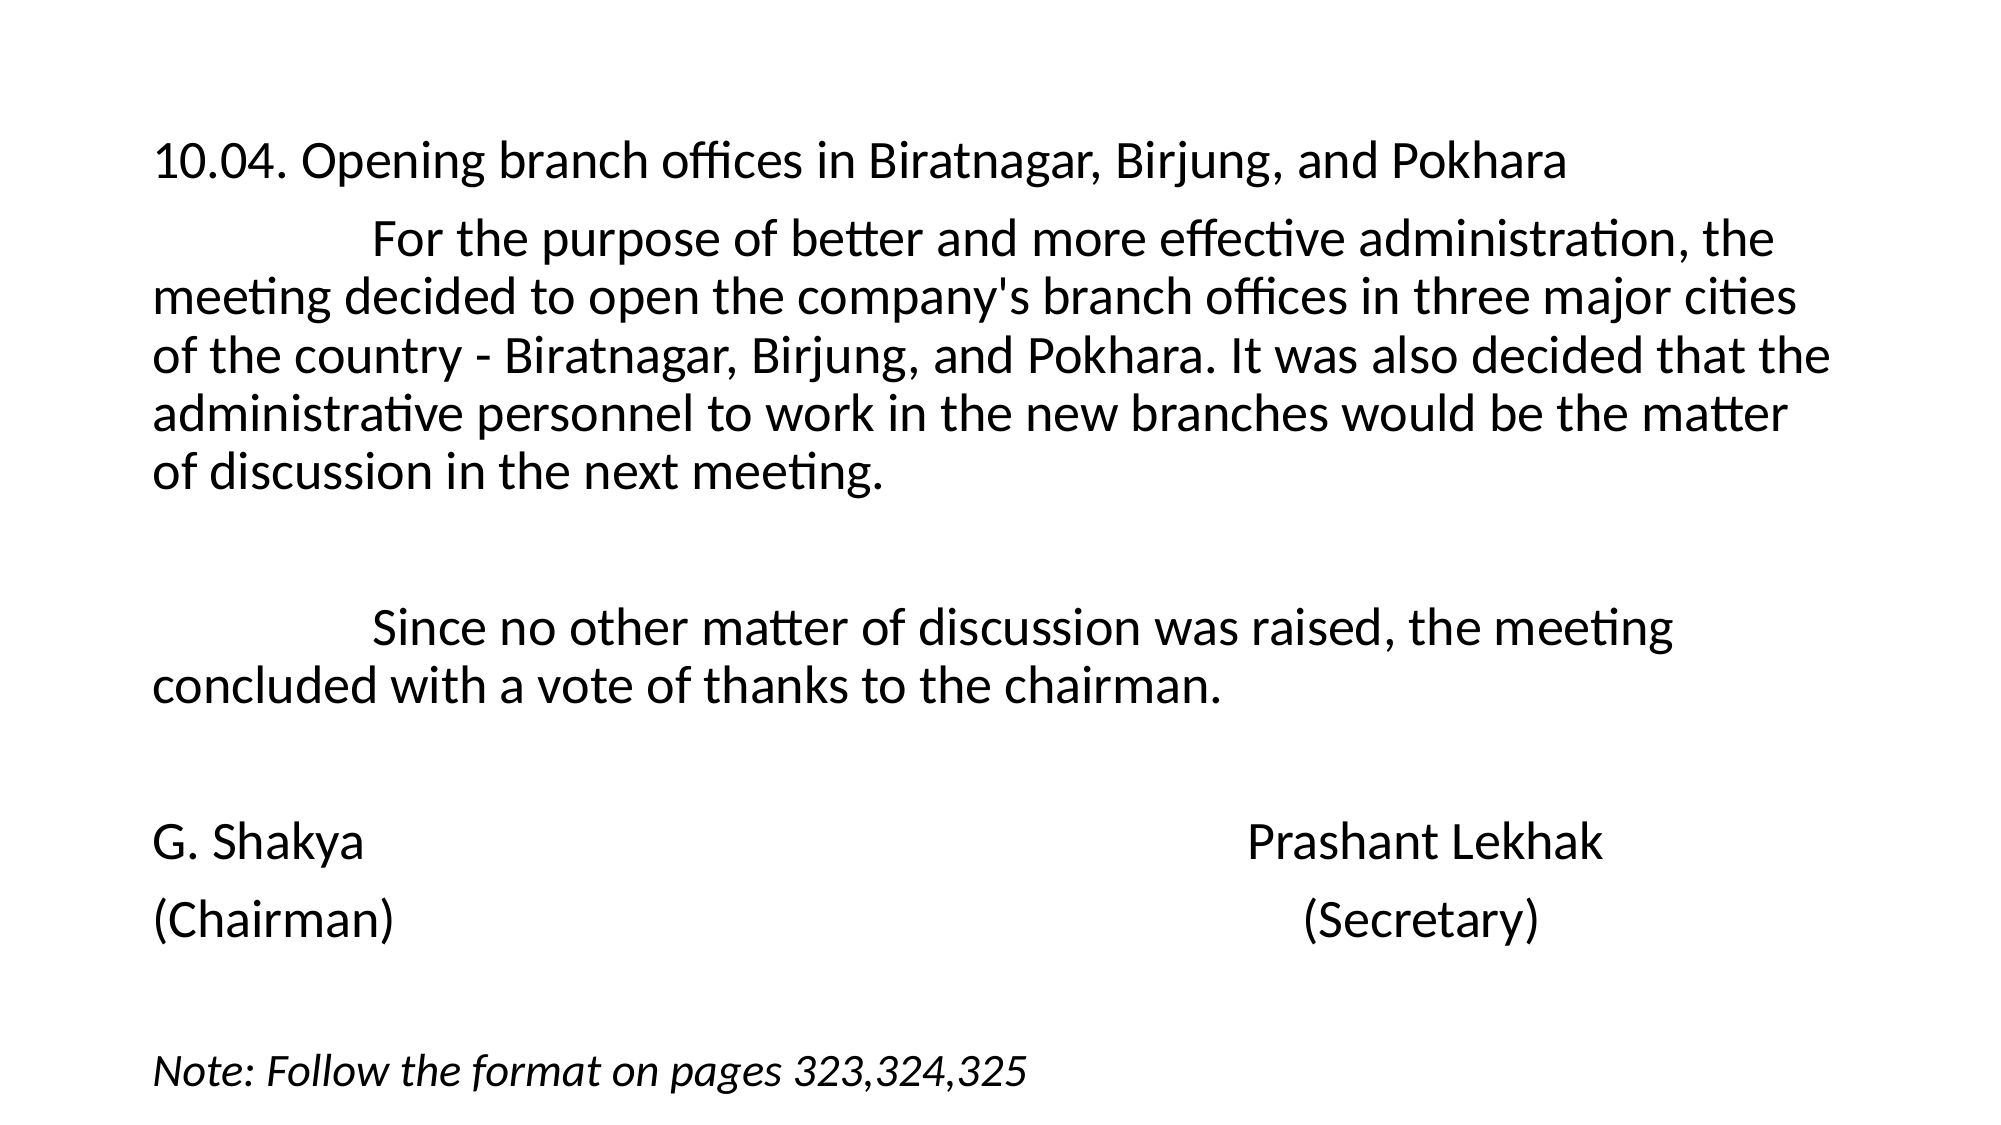

10.04. Opening branch offices in Biratnagar, Birjung, and Pokhara
                  For the purpose of better and more effective administration, the meeting decided to open the company's branch offices in three major cities of the country - Biratnagar, Birjung, and Pokhara. It was also decided that the administrative personnel to work in the new branches would be the matter of discussion in the next meeting.

                  Since no other matter of discussion was raised, the meeting concluded with a vote of thanks to the chairman.

G. Shakya                                                                        Prashant Lekhak
(Chairman)                                                                          (Secretary)

Note: Follow the format on pages 323,324,325